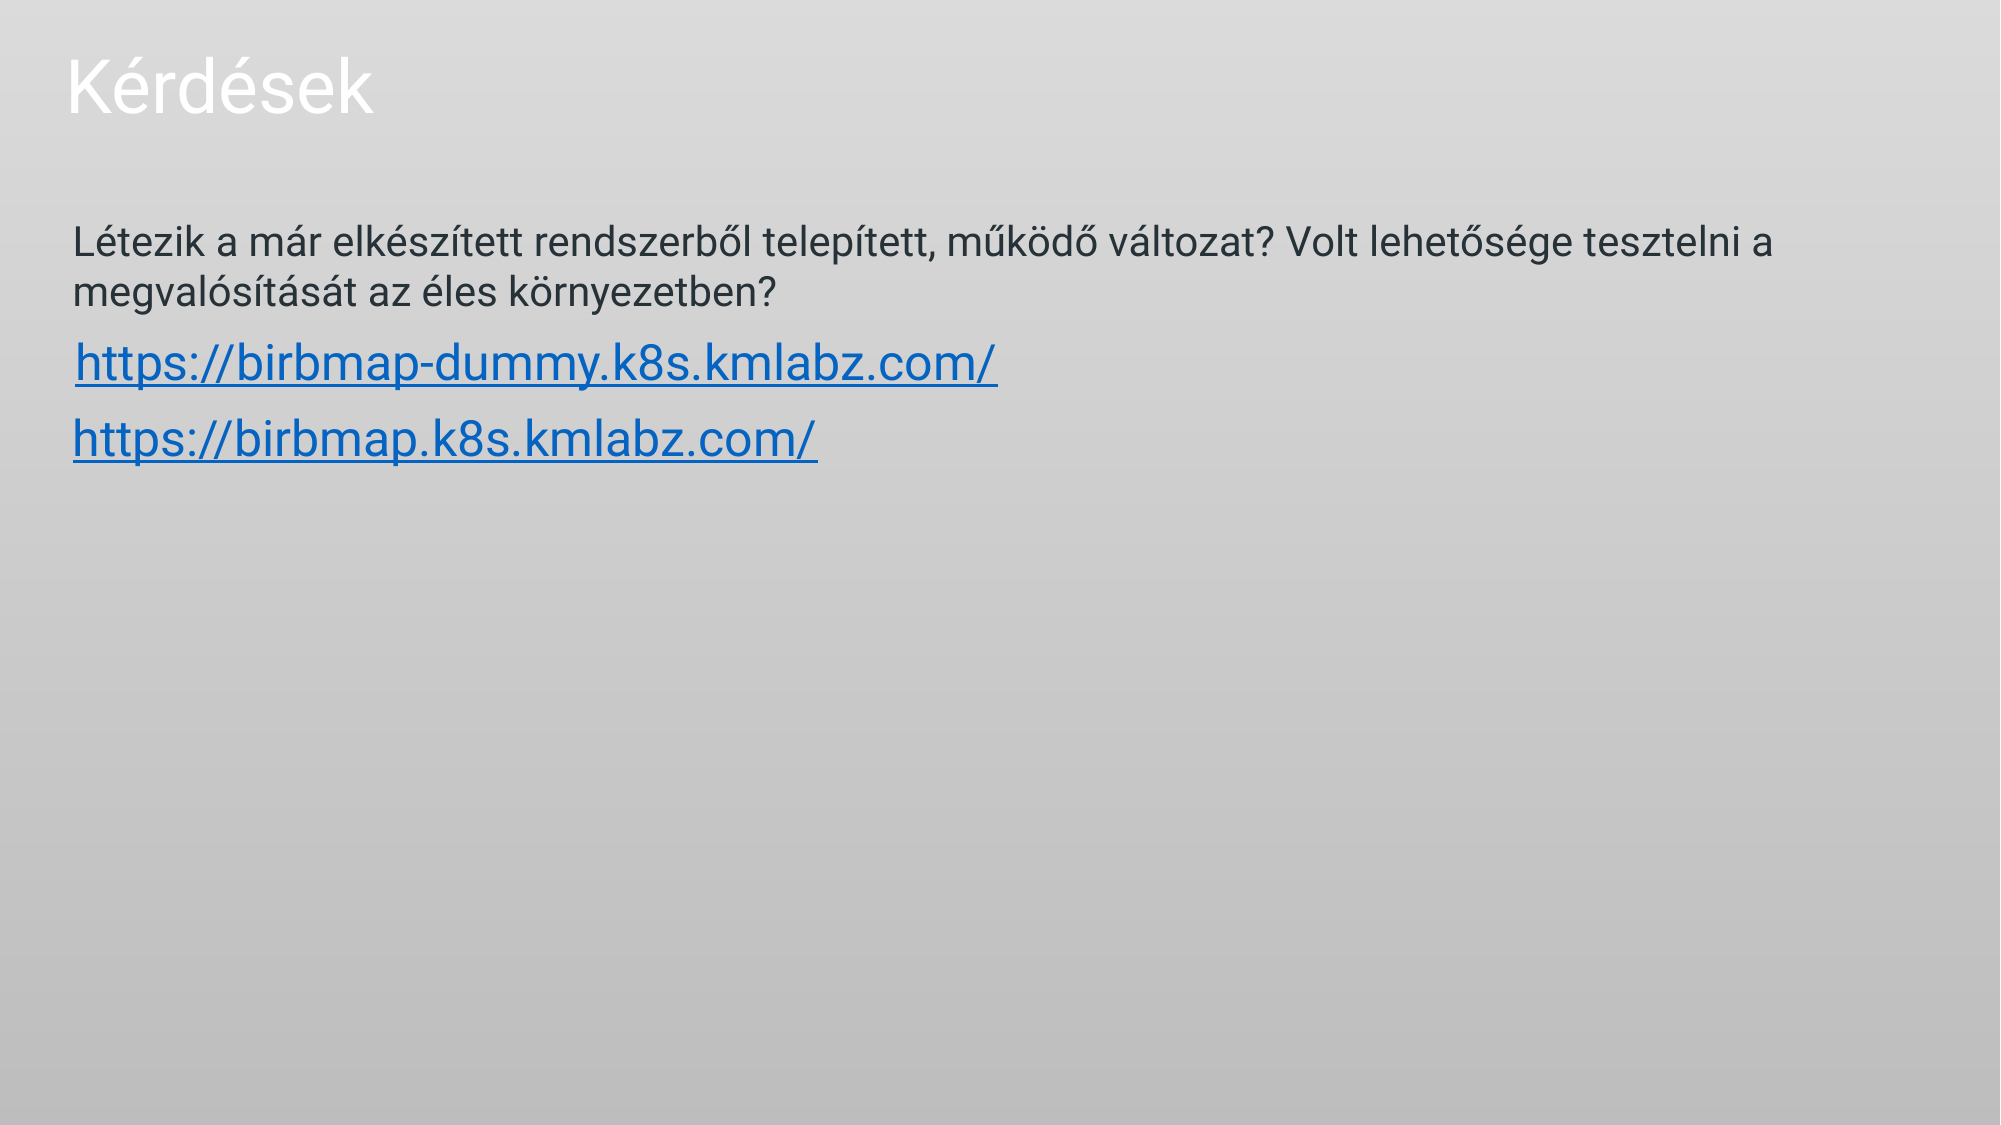

Kérdések
Létezik a már elkészített rendszerből telepített, működő változat? Volt lehetősége tesztelni a
megvalósítását az éles környezetben?
https://birbmap-dummy.k8s.kmlabz.com/
https://birbmap.k8s.kmlabz.com/